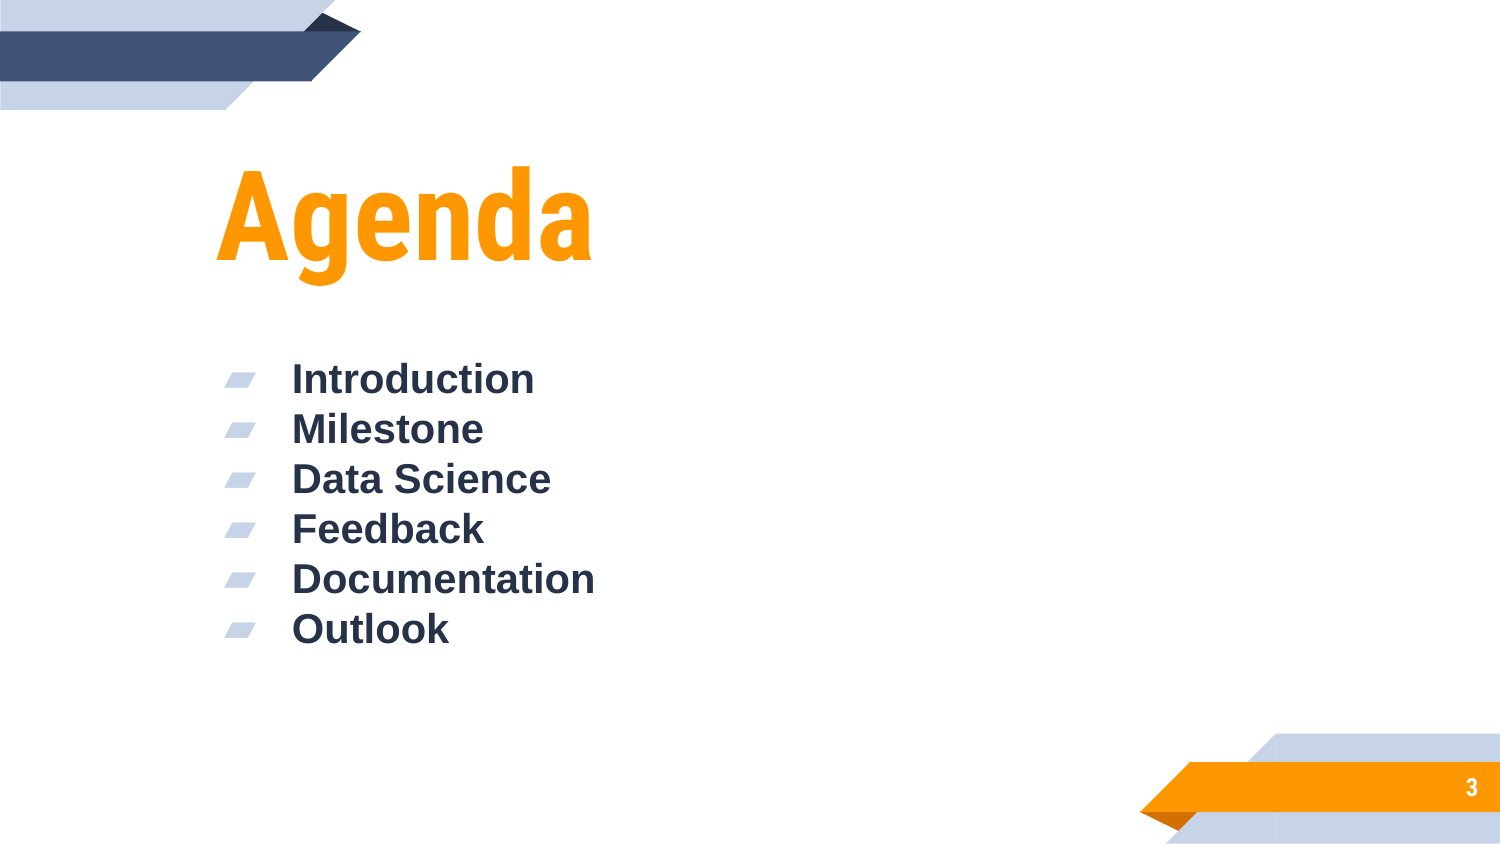

Introduction
 Milestone
 Data Science
 Feedback
 Documentation
 Outlook
Agenda
3